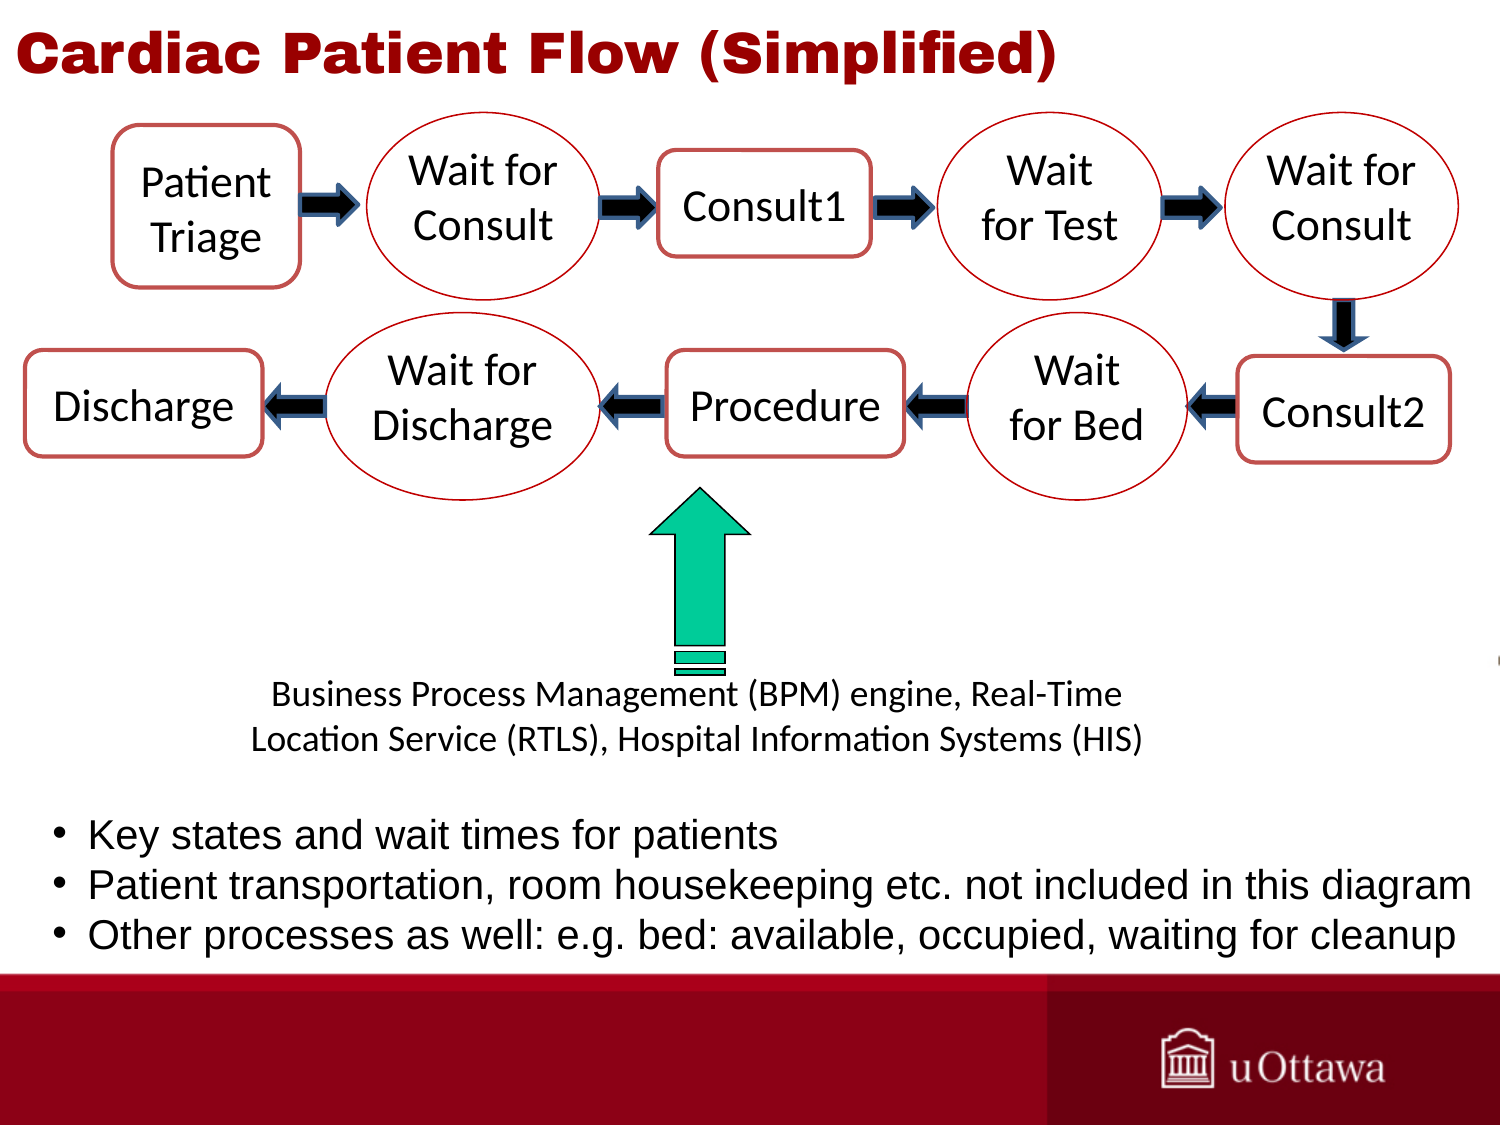

Cardiac Patient Flow (Simplified)
Wait for Consult
Wait for Test
Wait for Consult
Patient Triage
Consult1

Wait for Discharge
Wait for Bed
Discharge
Procedure
Consult2

Business Process Management (BPM) engine, Real-Time Location Service (RTLS), Hospital Information Systems (HIS)
Key states and wait times for patients
Patient transportation, room housekeeping etc. not included in this diagram
Other processes as well: e.g. bed: available, occupied, waiting for cleanup